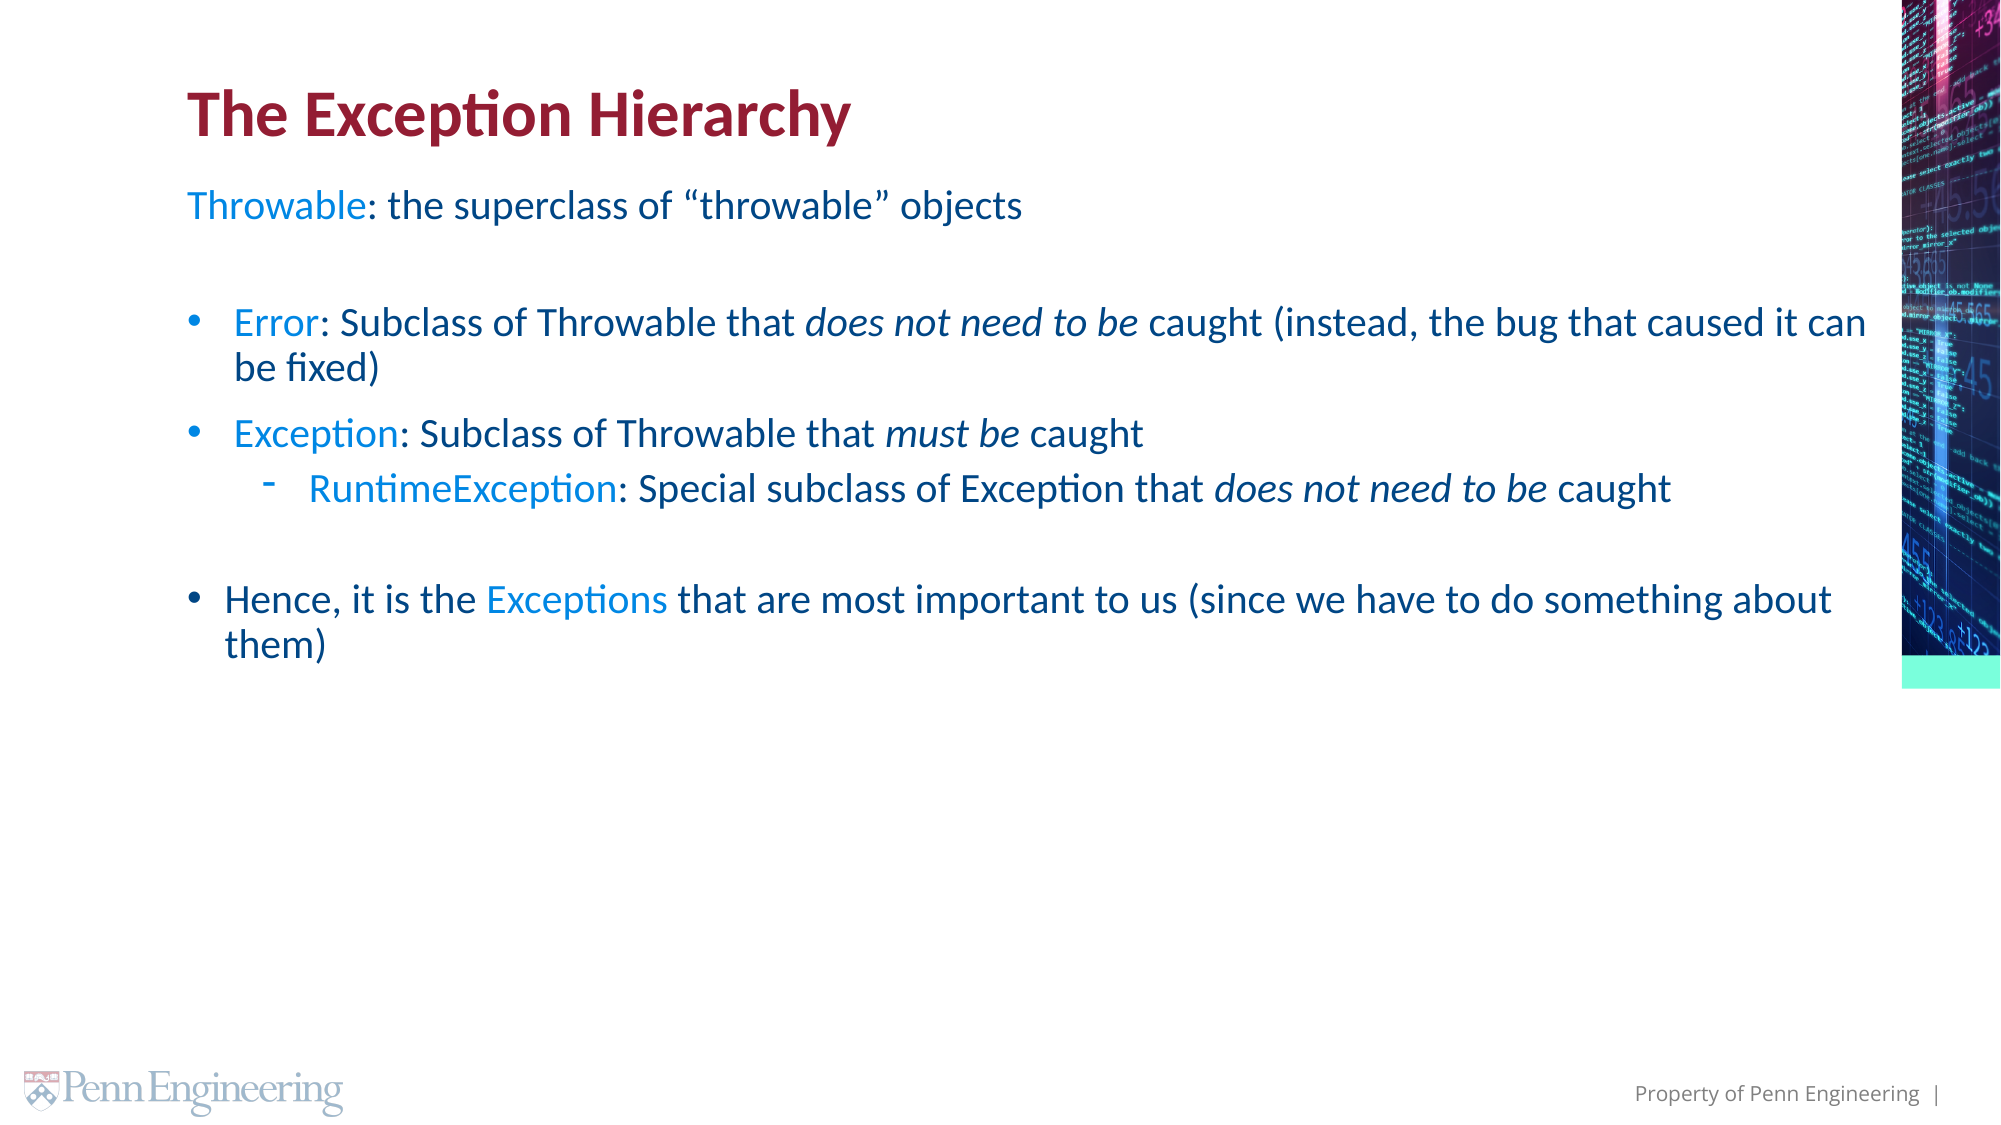

# The Exception Hierarchy
Throwable: the superclass of “throwable” objects
Error: Subclass of Throwable that does not need to be caught (instead, the bug that caused it can be fixed)
Exception: Subclass of Throwable that must be caught
RuntimeException: Special subclass of Exception that does not need to be caught
Hence, it is the Exceptions that are most important to us (since we have to do something about them)